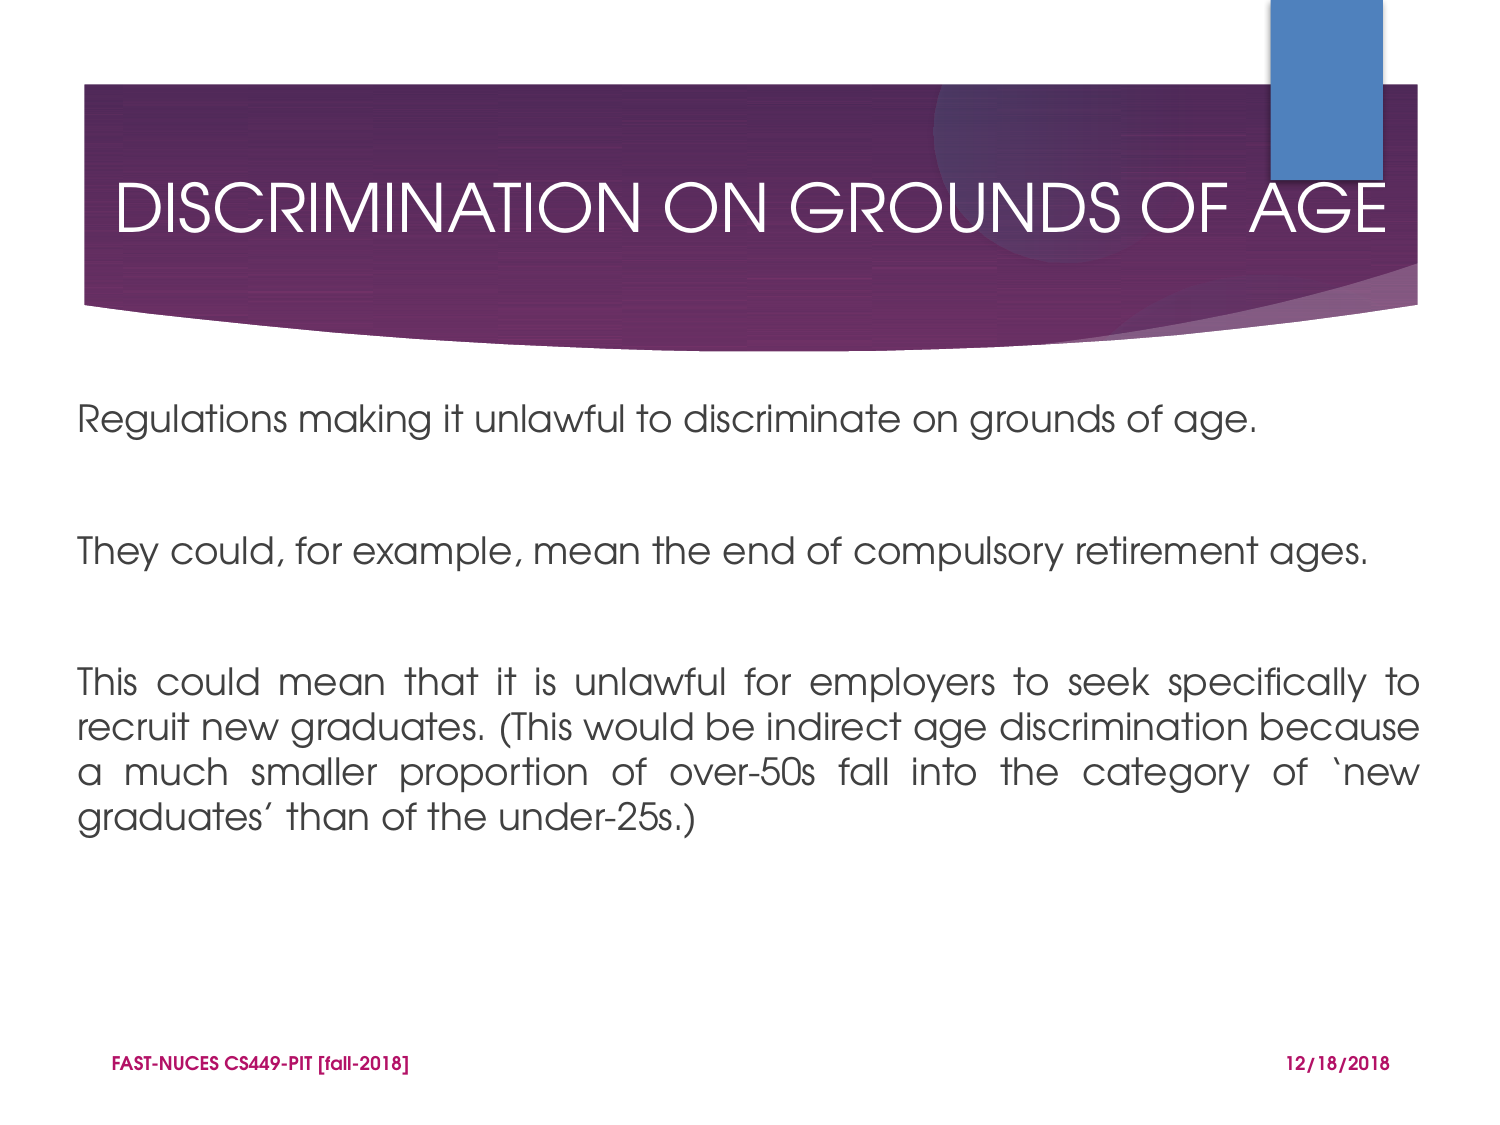

DISCRIMINATION ON GROUNDS OF AGE
Regulations making it unlawful to discriminate on grounds of age.

They could, for example, mean the end of compulsory retirement ages.

This could mean that it is unlawful for employers to seek specifically to recruit new graduates. (This would be indirect age discrimination because a much smaller proportion of over-50s fall into the category of ‘new graduates’ than of the under-25s.)
33
FAST-NUCES CS449-PIT [fall-2018]
12/18/2018